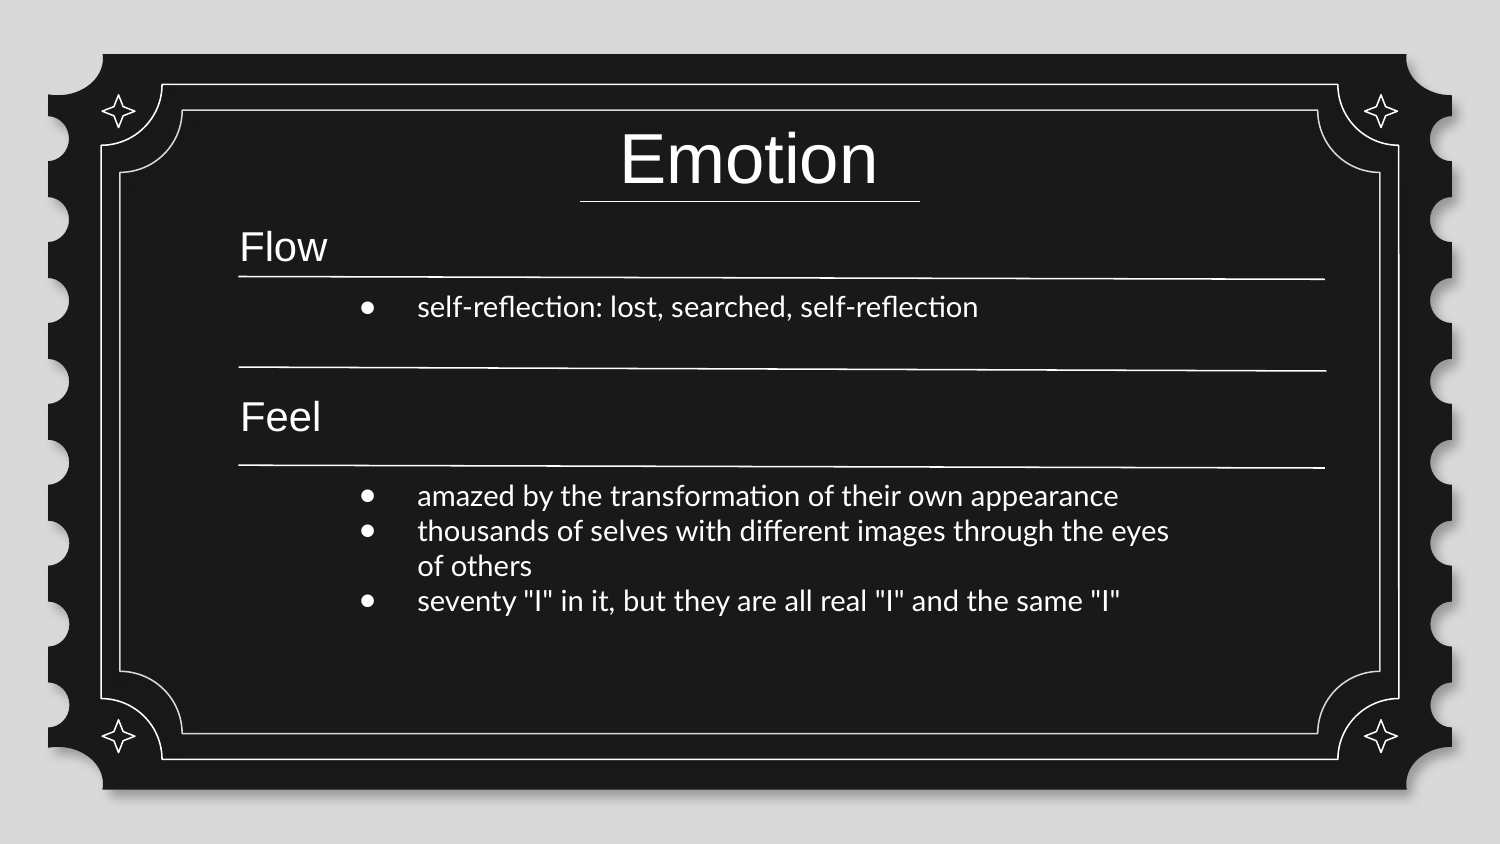

# Emotion
Flow
self-reflection: lost, searched, self-reflection
Feel
amazed by the transformation of their own appearance
thousands of selves with different images through the eyes of others
seventy "I" in it, but they are all real "I" and the same "I"